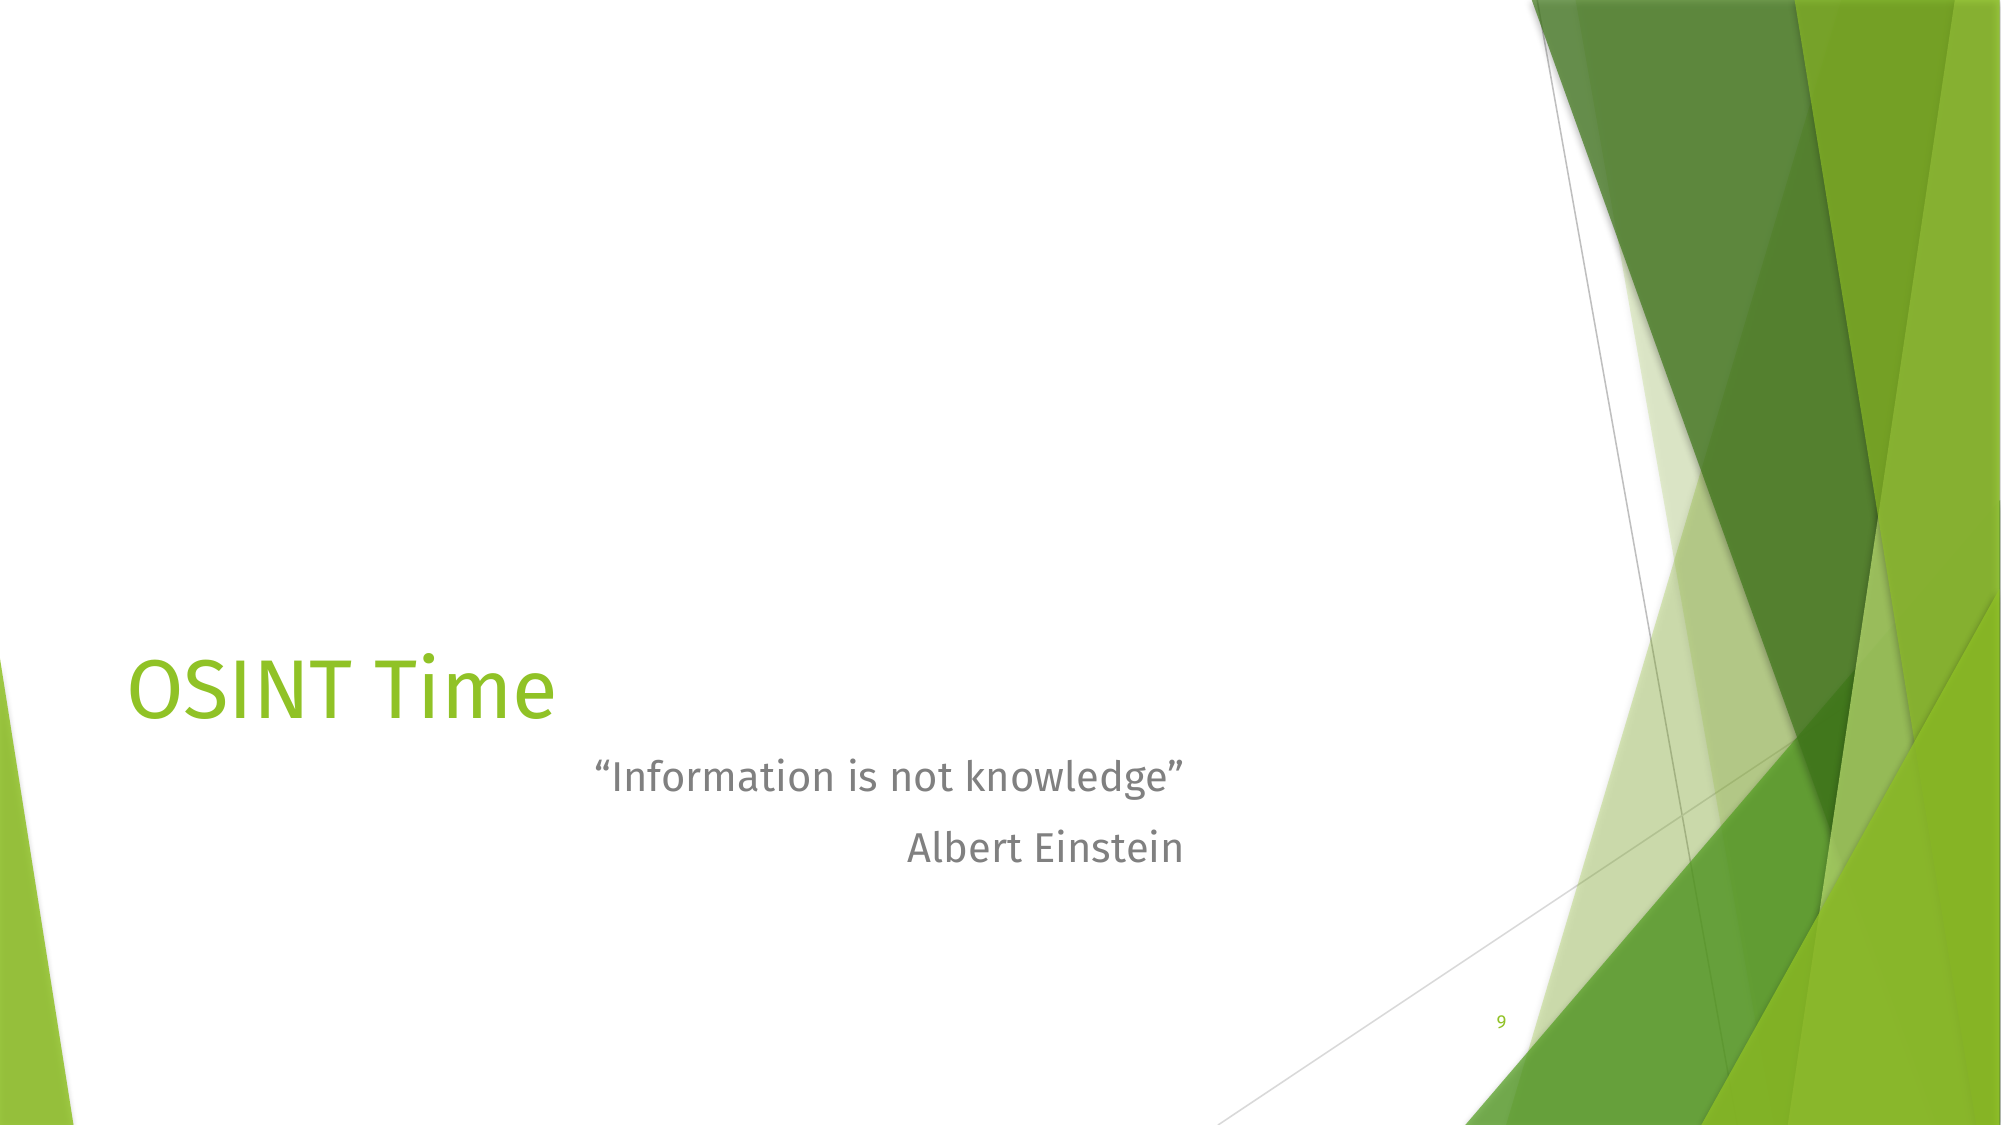

# OSINT Time
“Information is not knowledge”
Albert Einstein

9